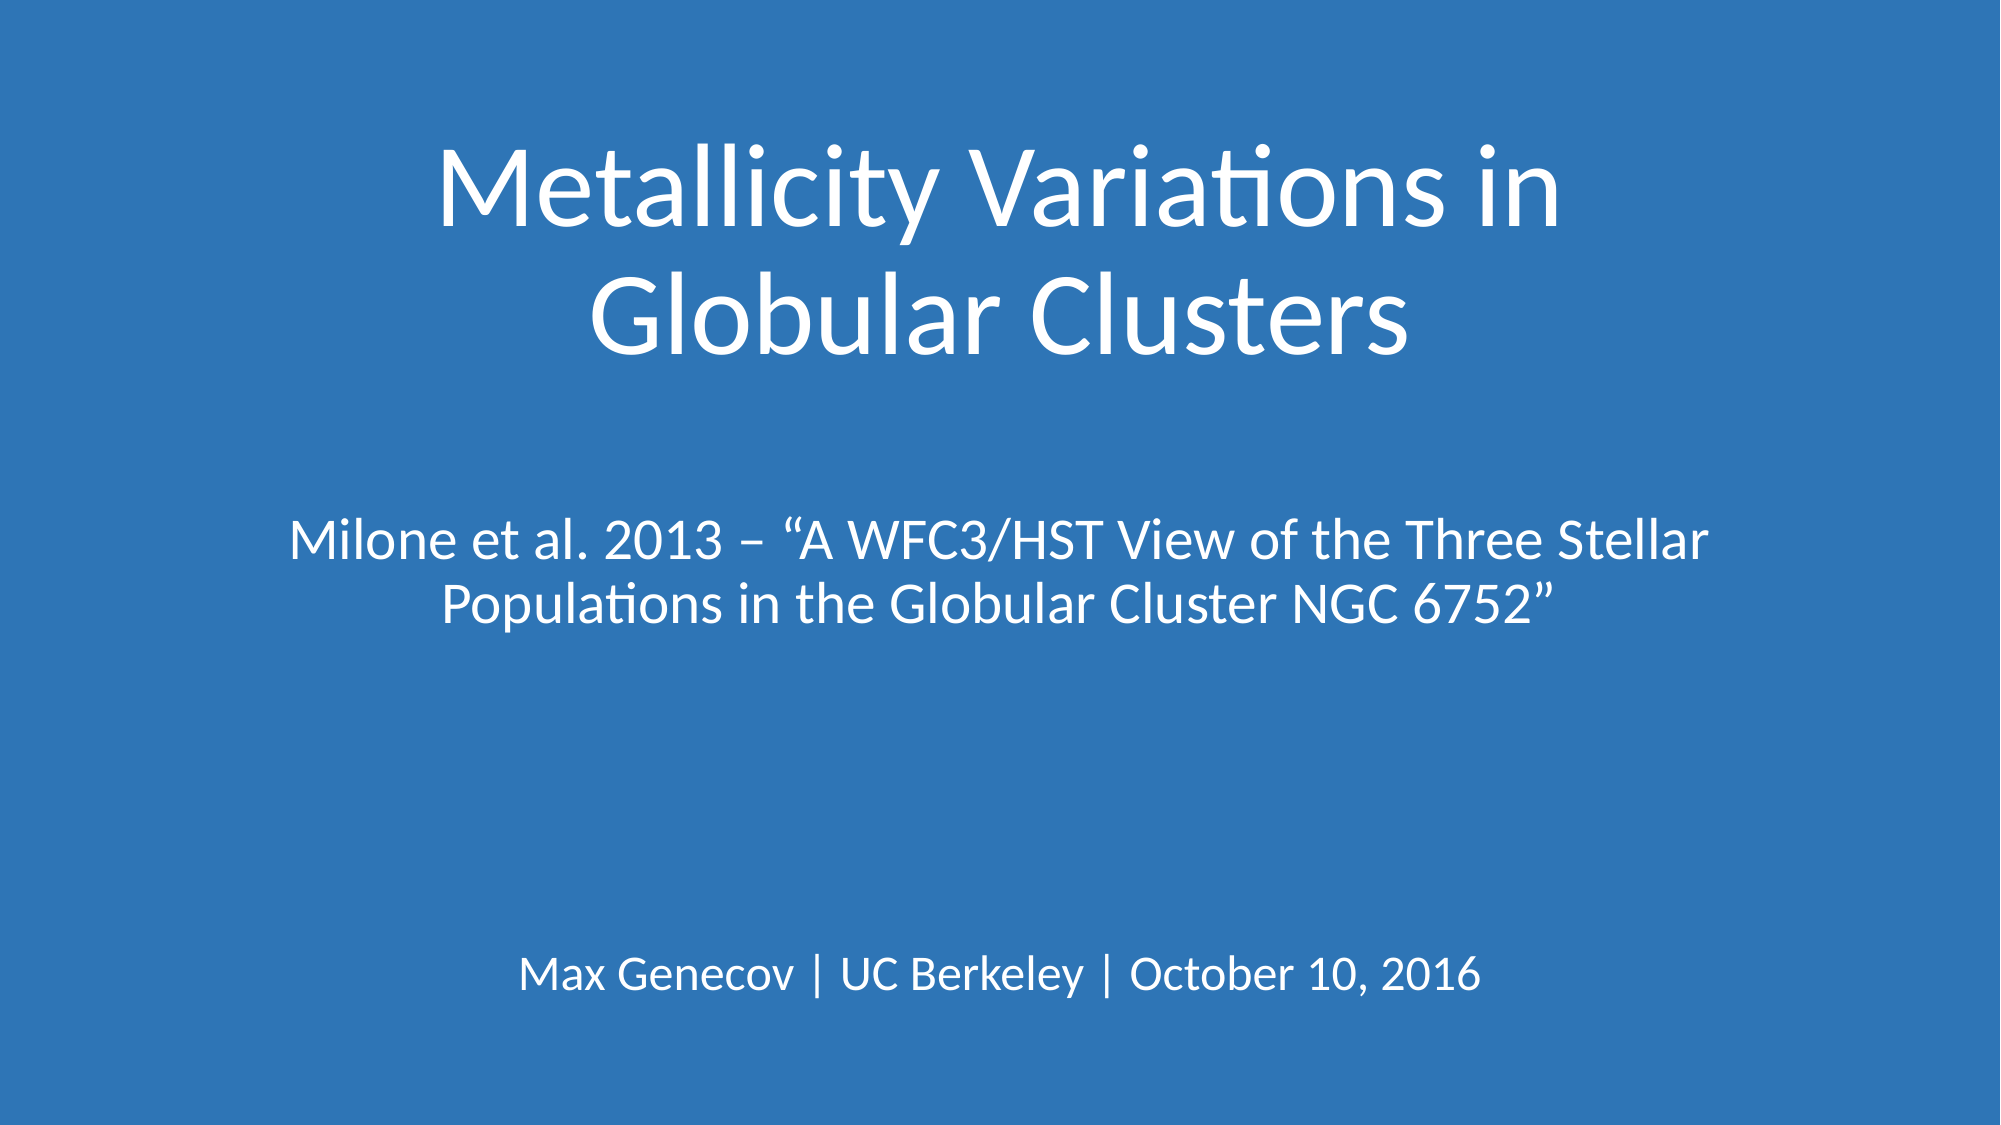

# Metallicity Variations in Globular Clusters Milone et al. 2013 – “A WFC3/HST View of the Three Stellar Populations in the Globular Cluster NGC 6752”
Max Genecov | UC Berkeley | October 10, 2016